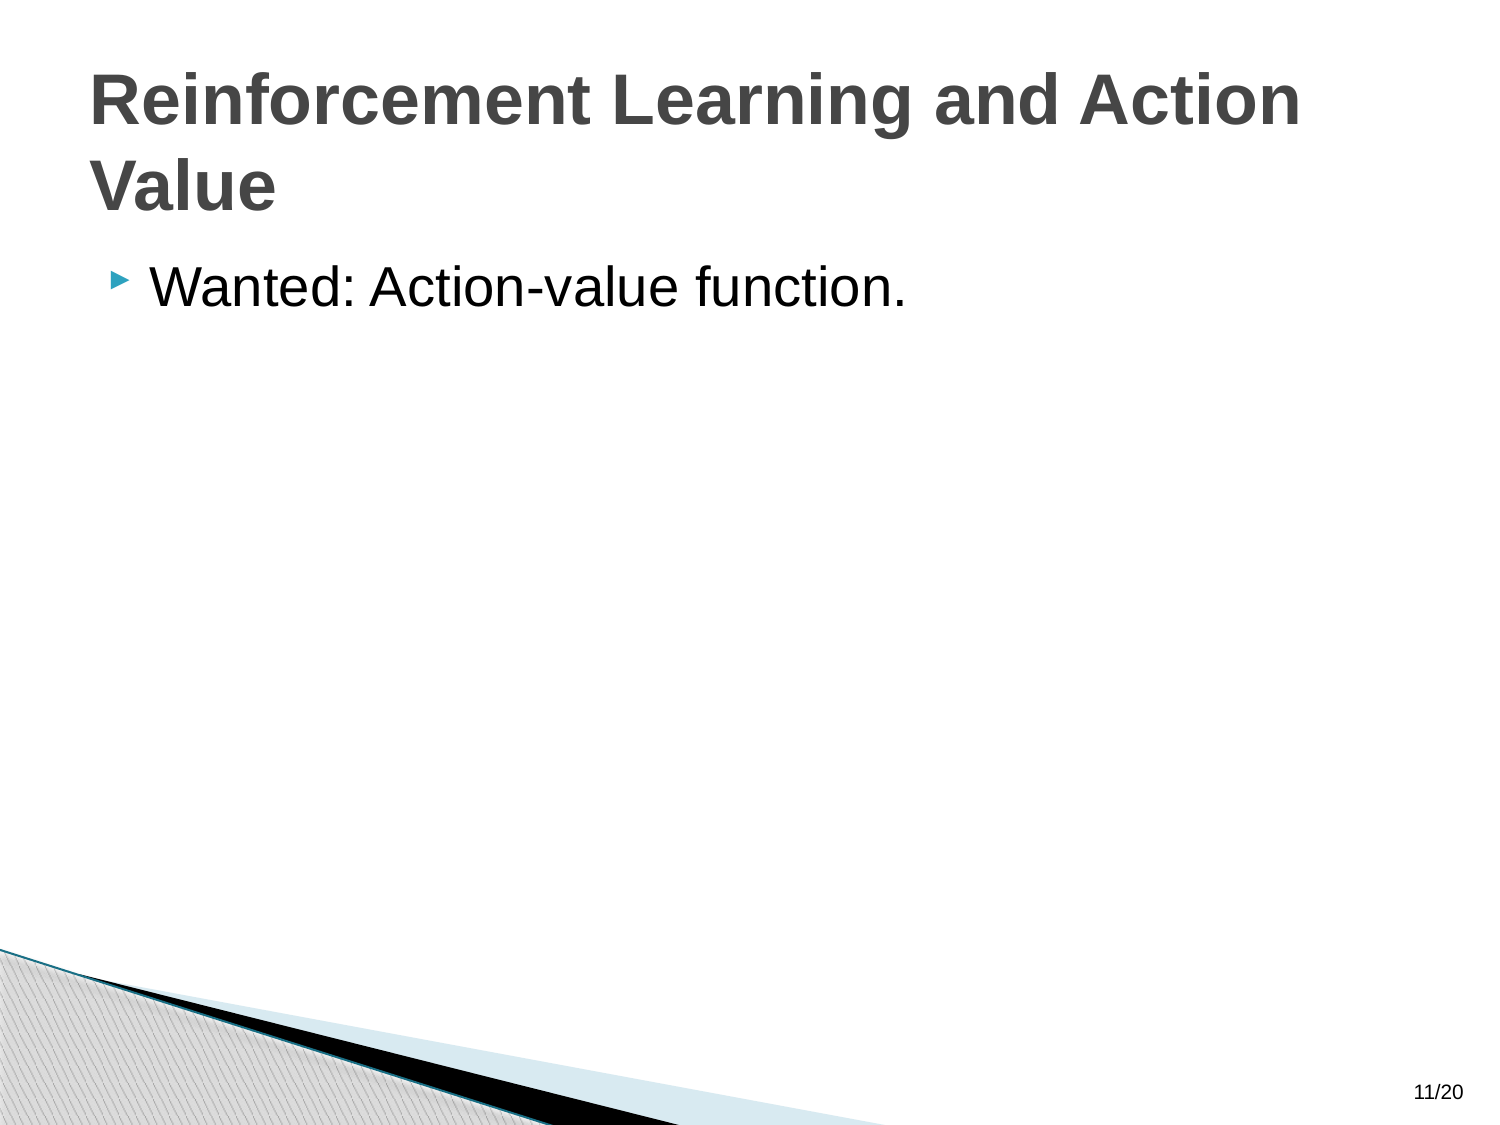

# Reinforcement Learning and Action Value
Wanted: Action-value function.
11/20